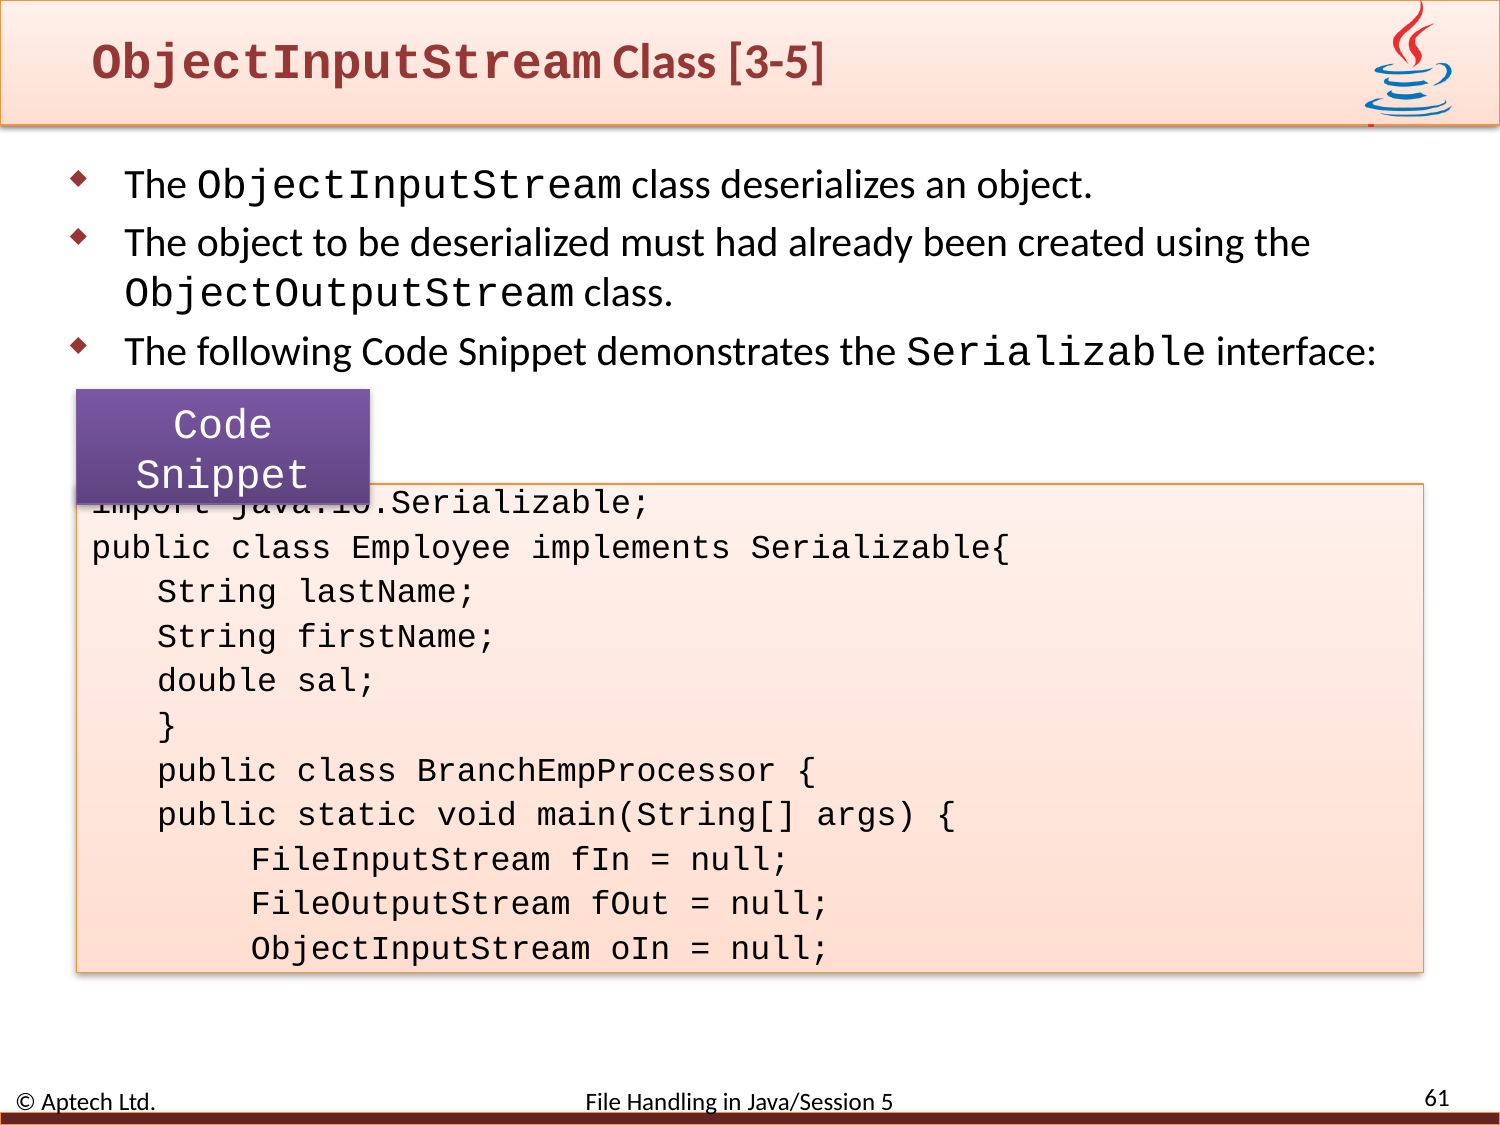

# ObjectInputStream Class [3-5]
The ObjectInputStream class deserializes an object.
The object to be deserialized must had already been created using the ObjectOutputStream class.
The following Code Snippet demonstrates the Serializable interface:

Code Snippet
import java.io.Serializable;
public class Employee implements Serializable{
String lastName;
String firstName;
double sal;
}
public class BranchEmpProcessor {
public static void main(String[] args) {
FileInputStream fIn = null;
FileOutputStream fOut = null;
ObjectInputStream oIn = null;
61
© Aptech Ltd.                                                                           File Handling in Java/Session 5